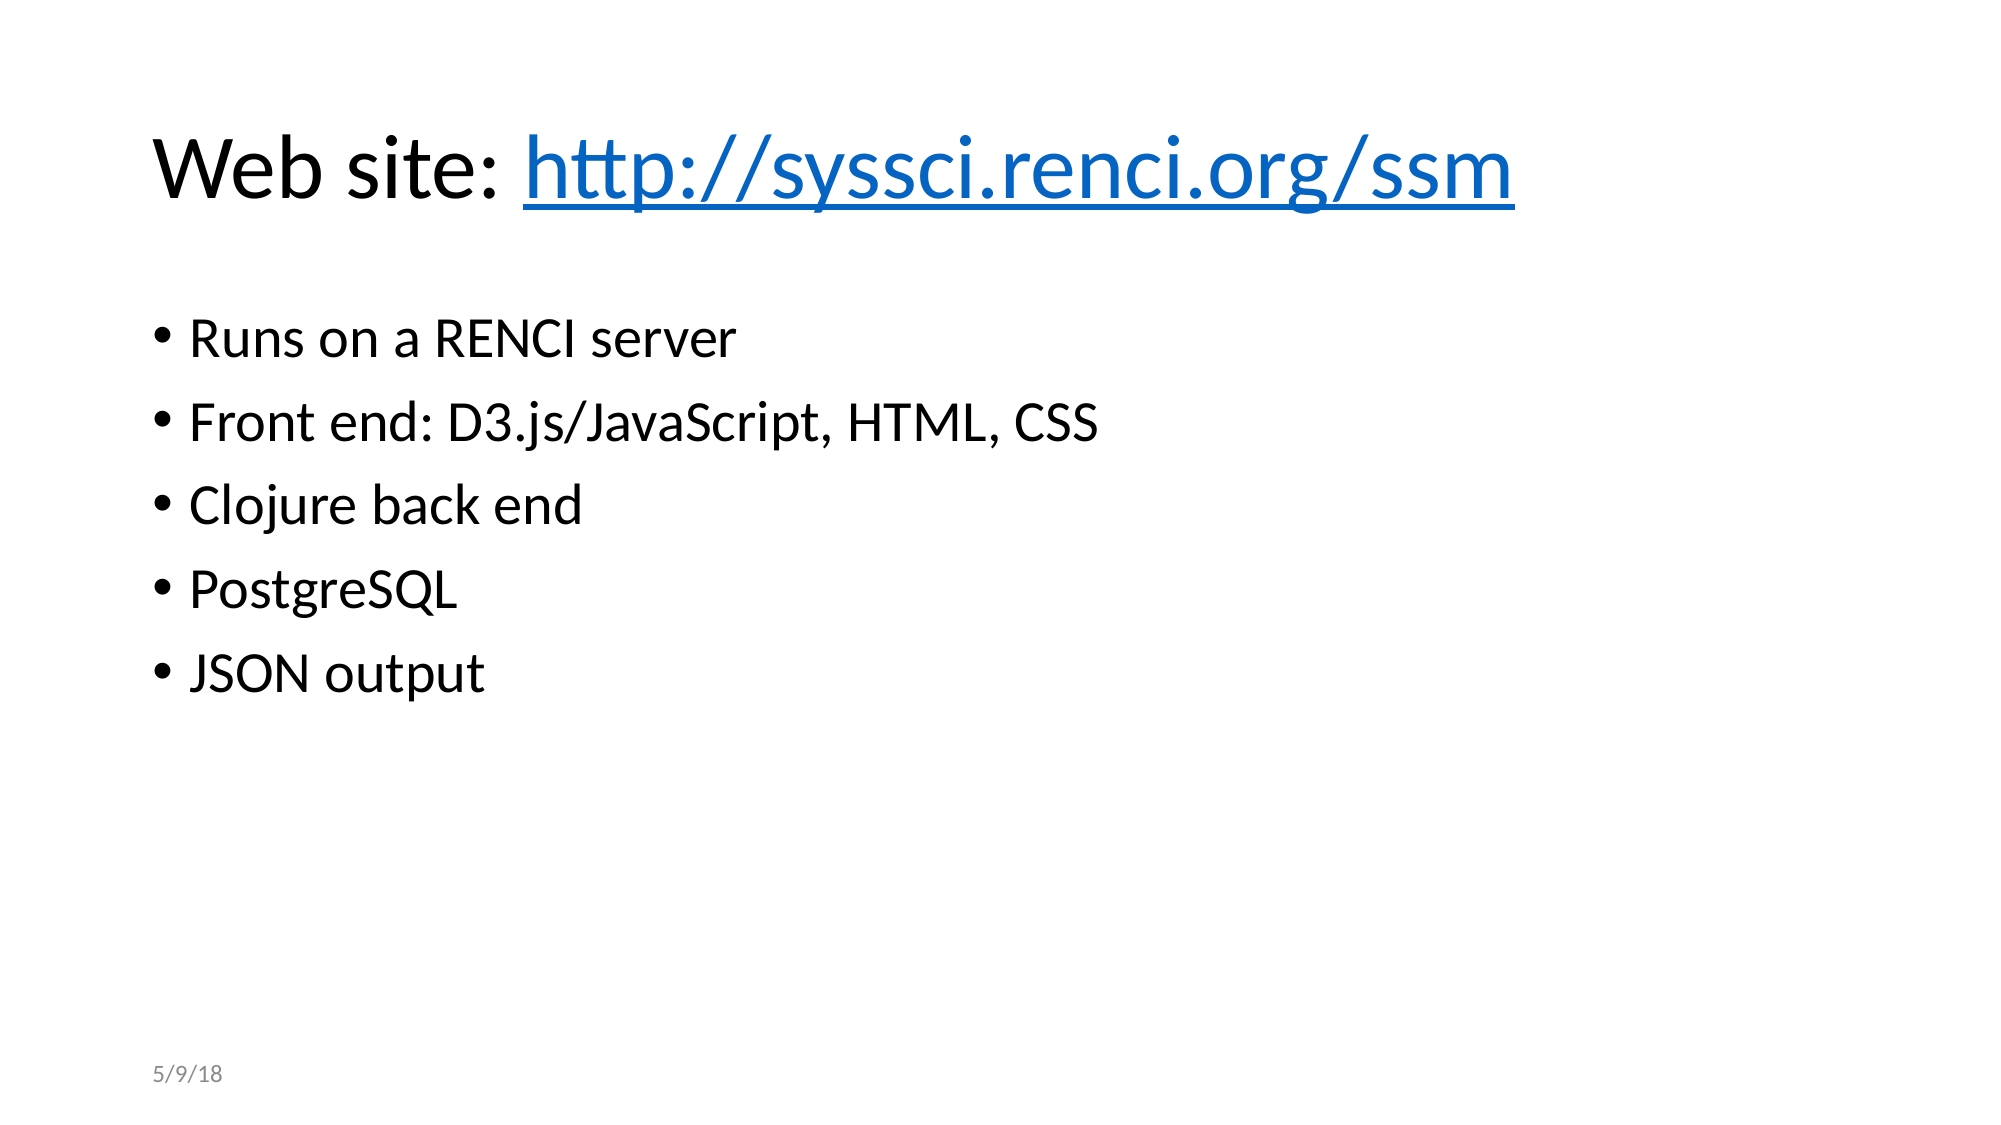

# Web site: http://syssci.renci.org/ssm
Runs on a RENCI server
Front end: D3.js/JavaScript, HTML, CSS
Clojure back end
PostgreSQL
JSON output

5/9/18